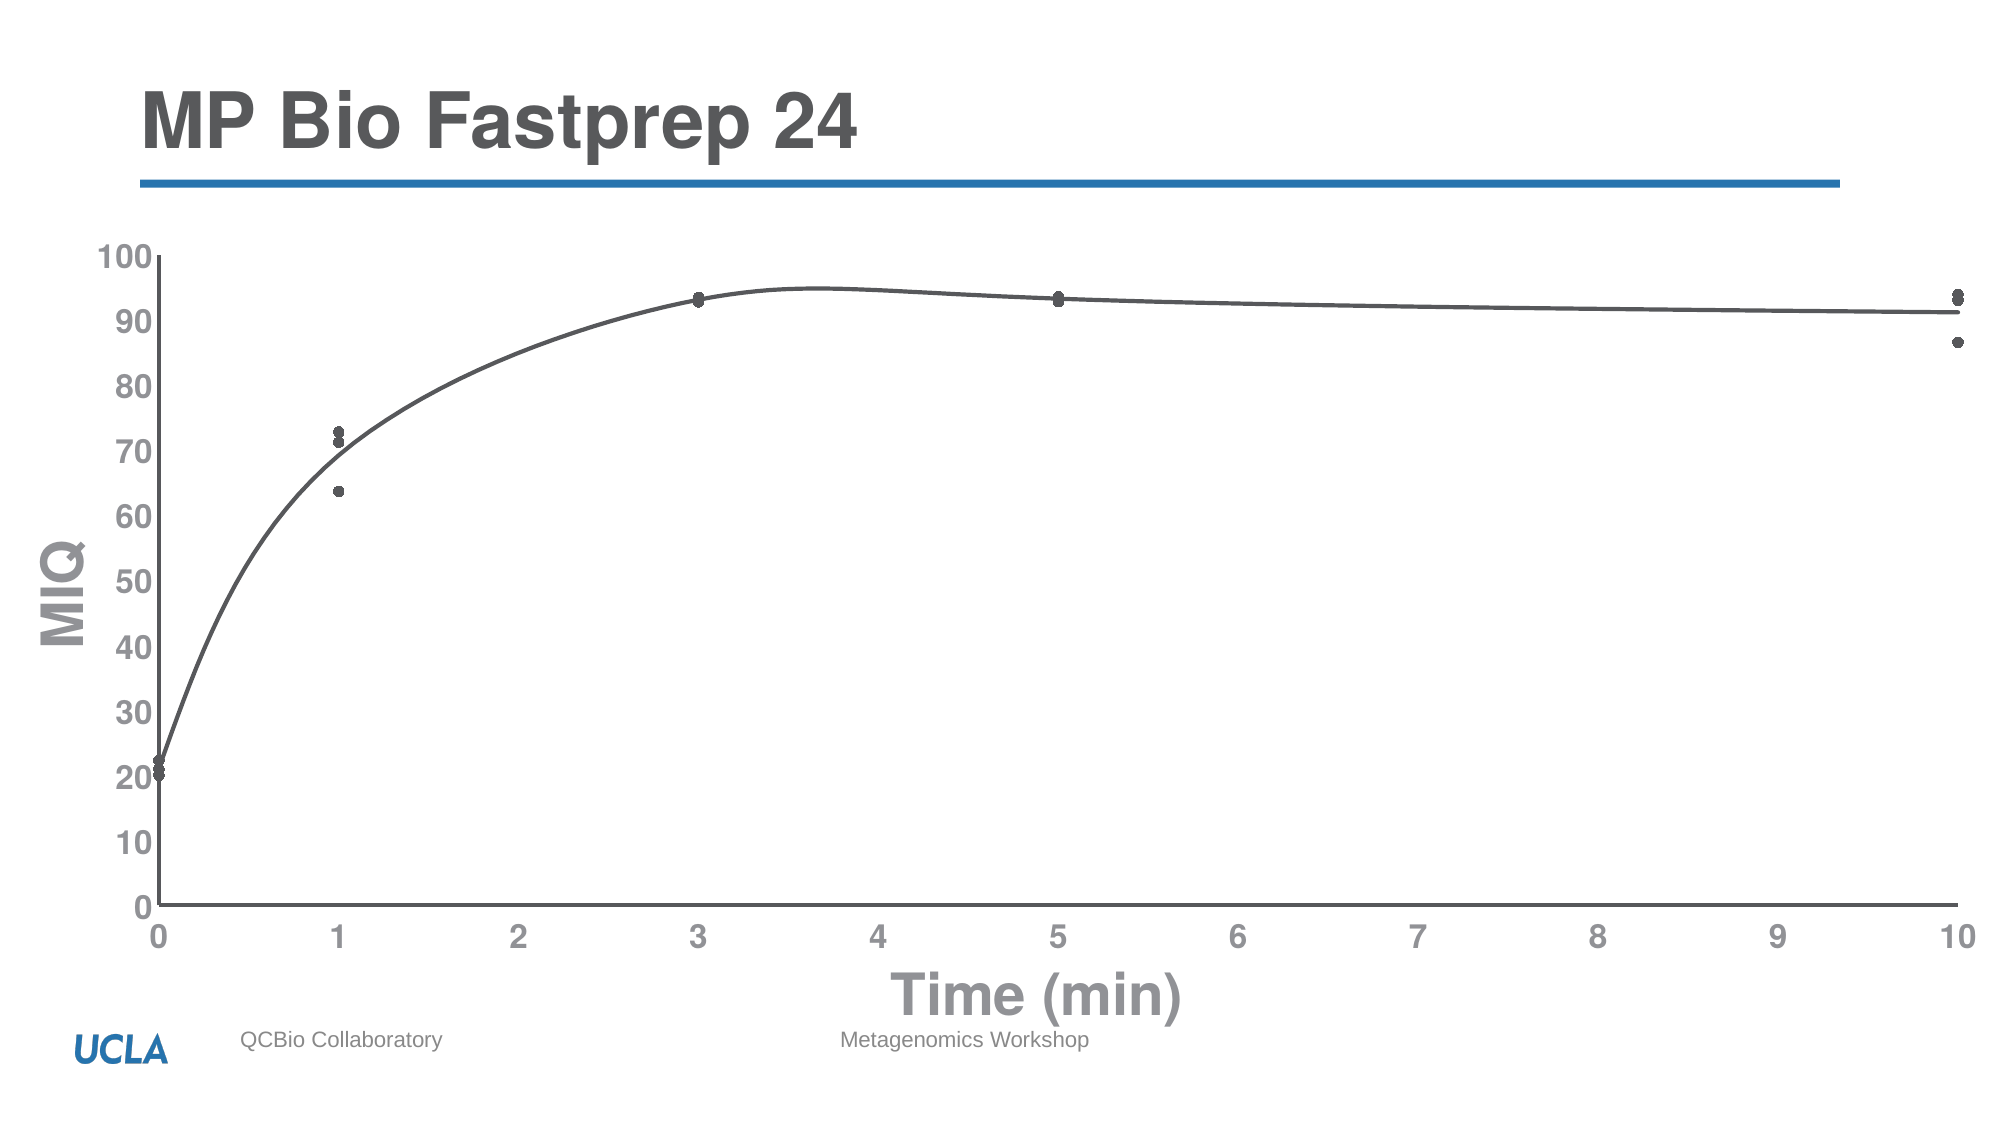

# MP Bio Fastprep 24

### Chart

| Category |  |  |
|---|---|---|